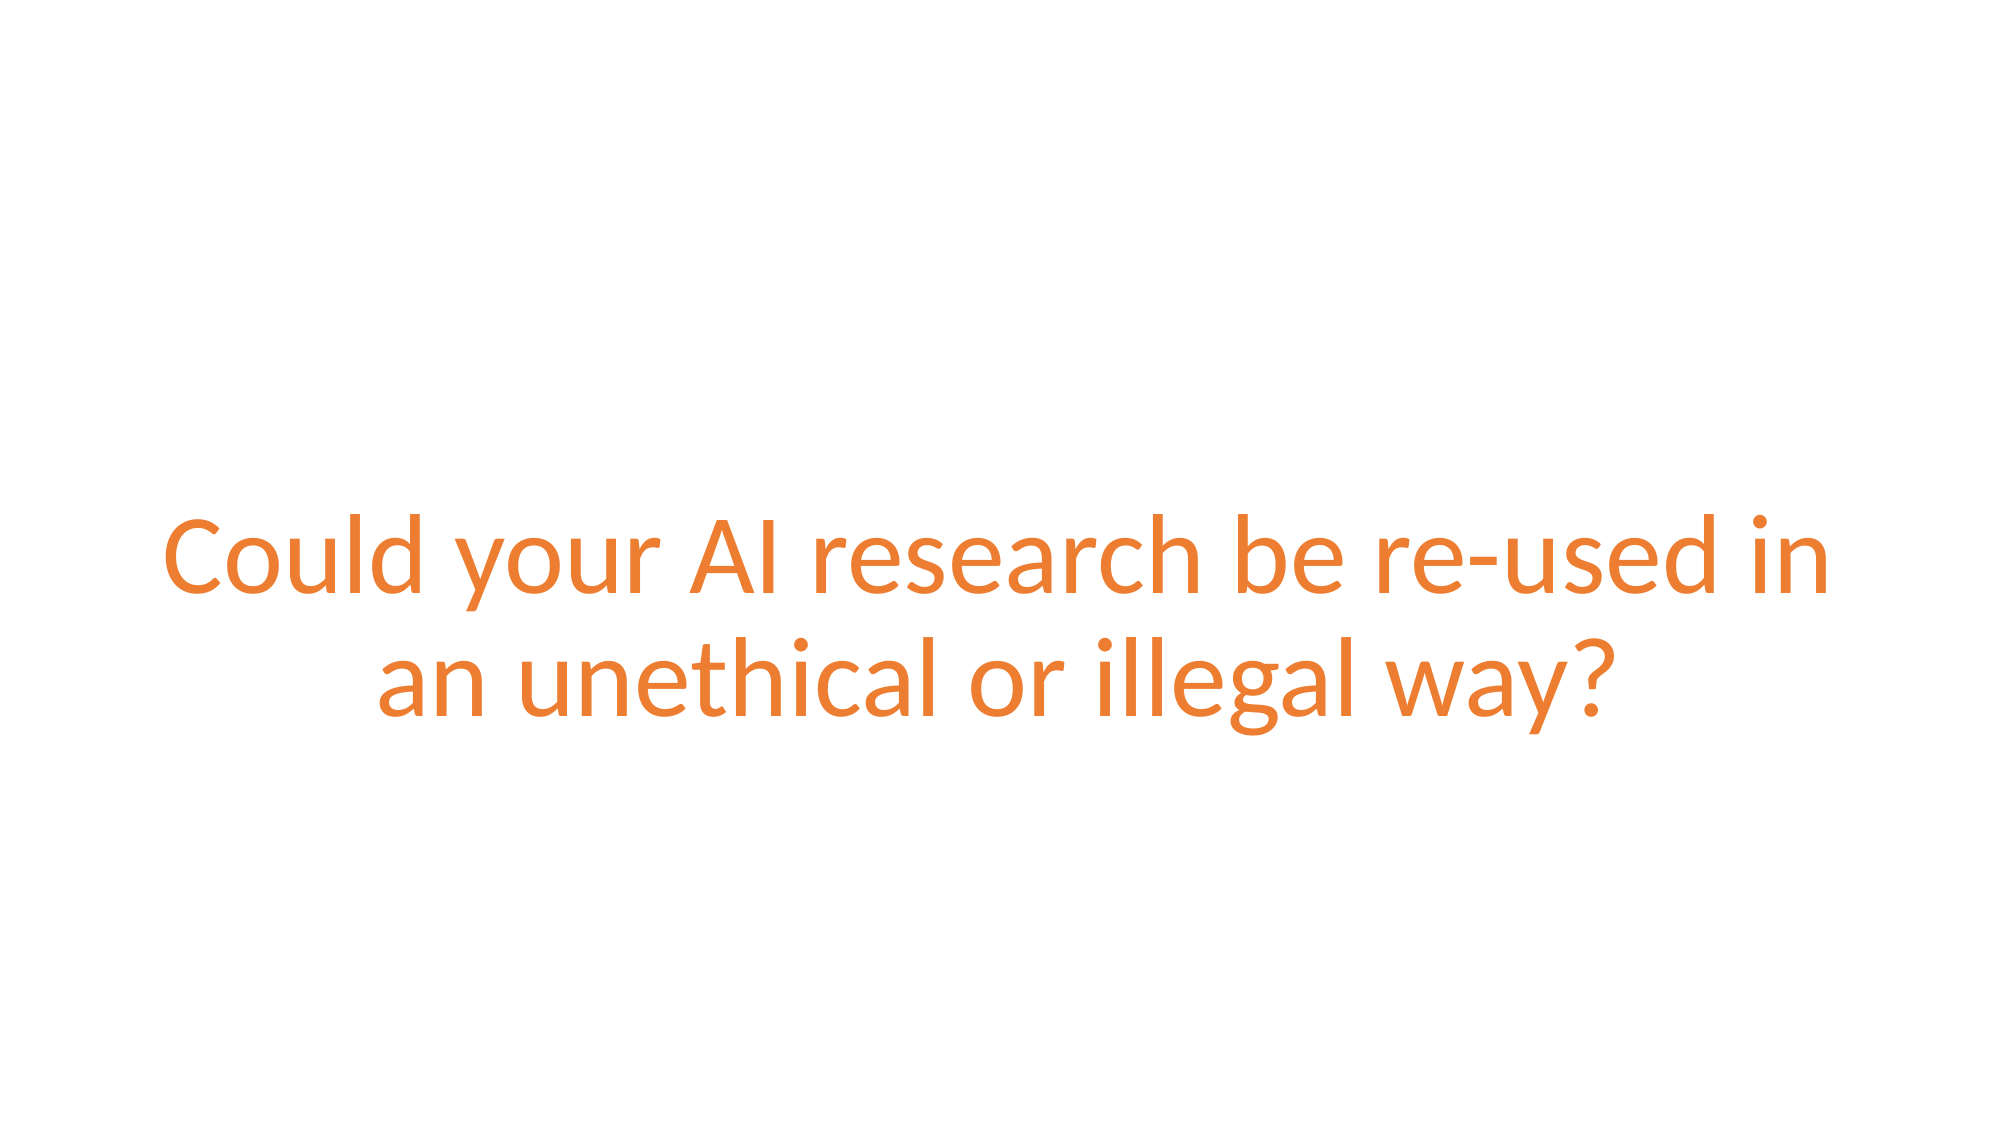

# Could your AI research be re-used in an unethical or illegal way?